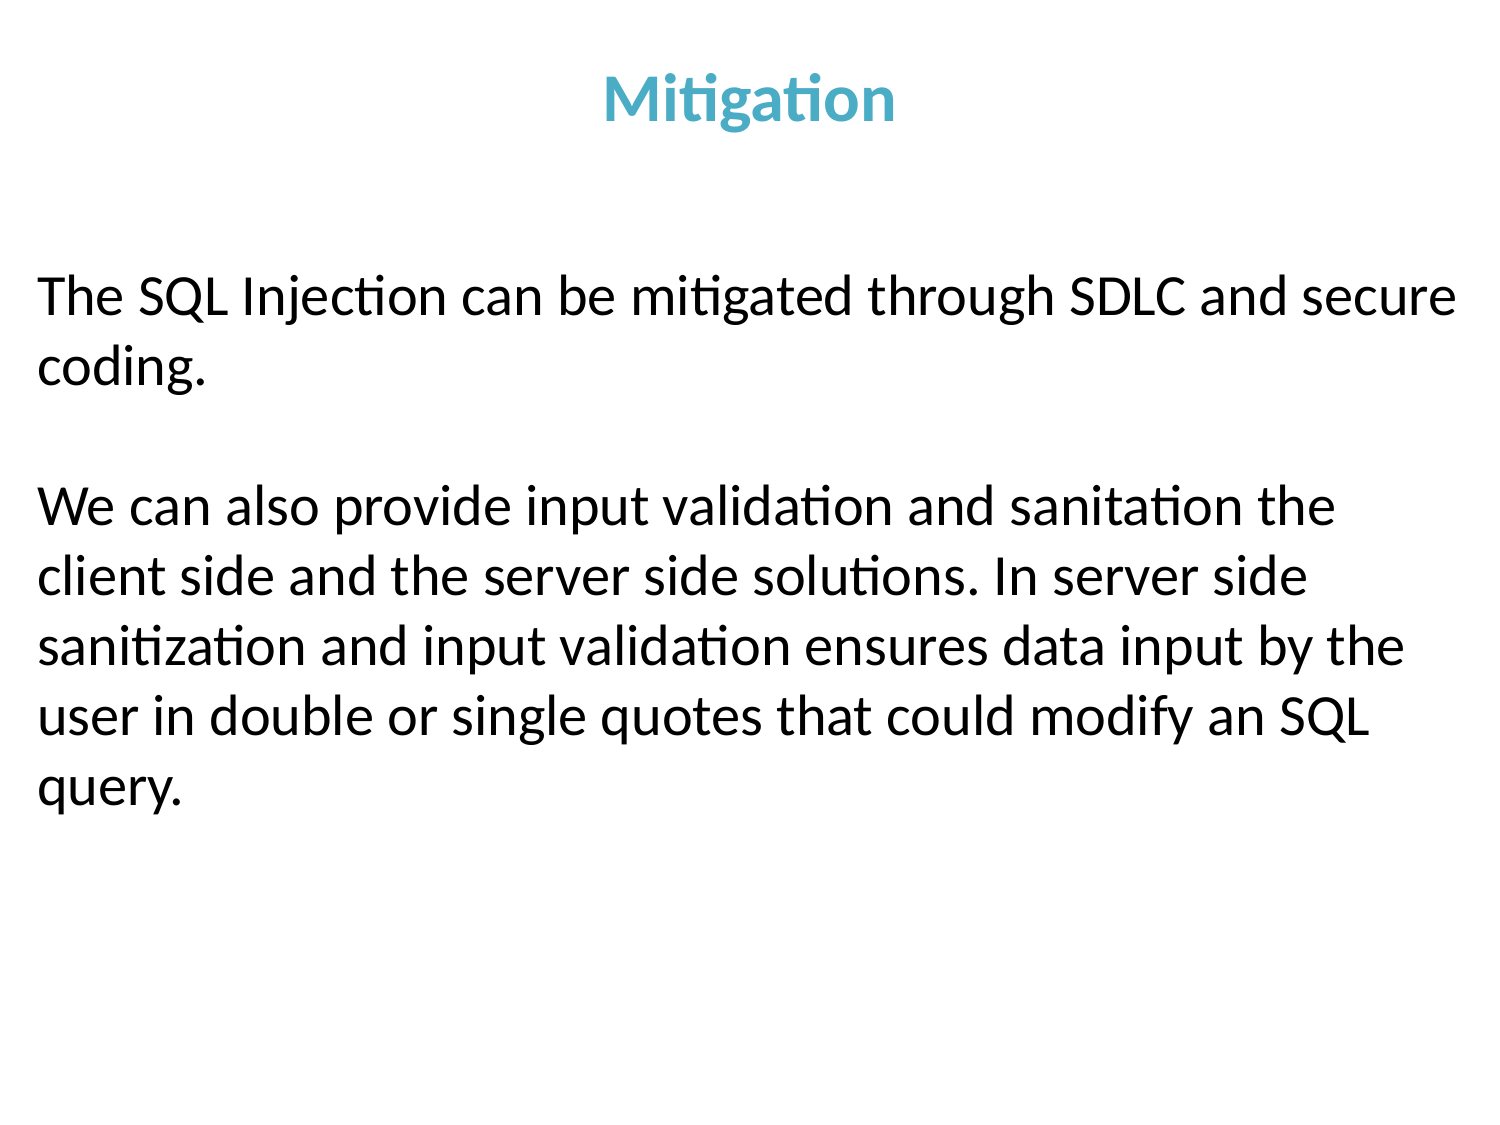

# Mitigation
The SQL Injection can be mitigated through SDLC and secure coding.

We can also provide input validation and sanitation the client side and the server side solutions. In server side sanitization and input validation ensures data input by the user in double or single quotes that could modify an SQL query.